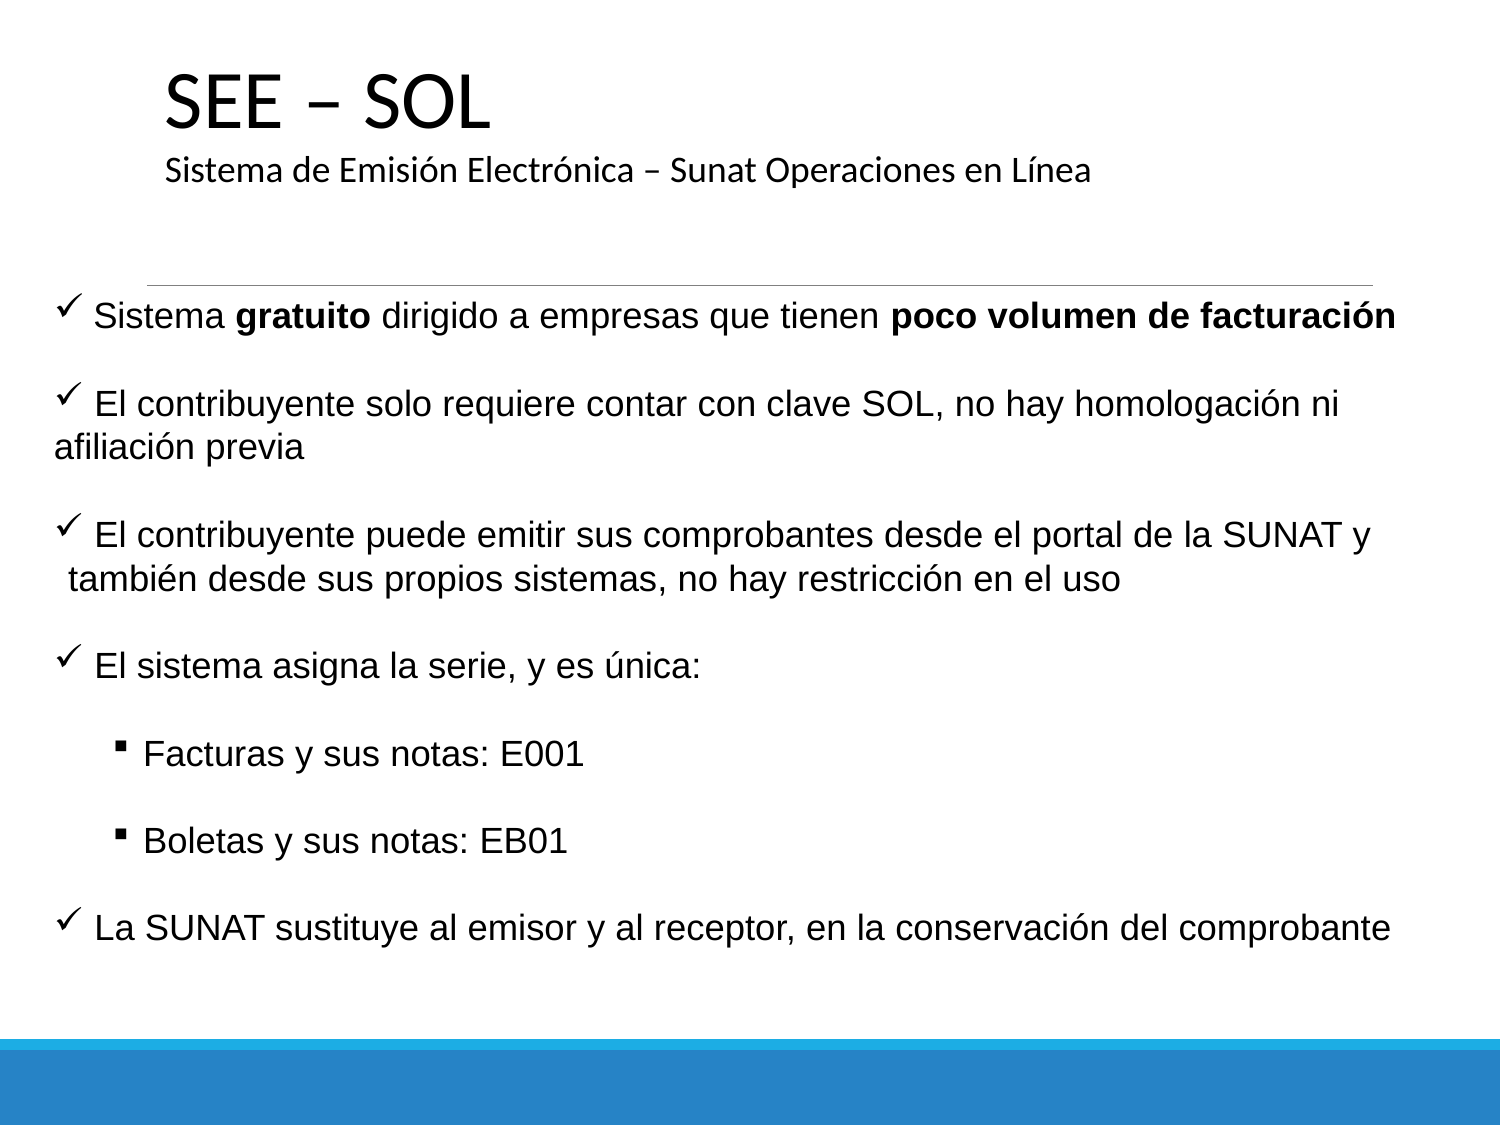

SEE – SOL
Sistema de Emisión Electrónica – Sunat Operaciones en Línea
 Sistema gratuito dirigido a empresas que tienen poco volumen de facturación

 El contribuyente solo requiere contar con clave SOL, no hay homologación ni afiliación previa

 El contribuyente puede emitir sus comprobantes desde el portal de la SUNAT y también desde sus propios sistemas, no hay restricción en el uso

 El sistema asigna la serie, y es única:

Facturas y sus notas: E001

Boletas y sus notas: EB01

 La SUNAT sustituye al emisor y al receptor, en la conservación del comprobante